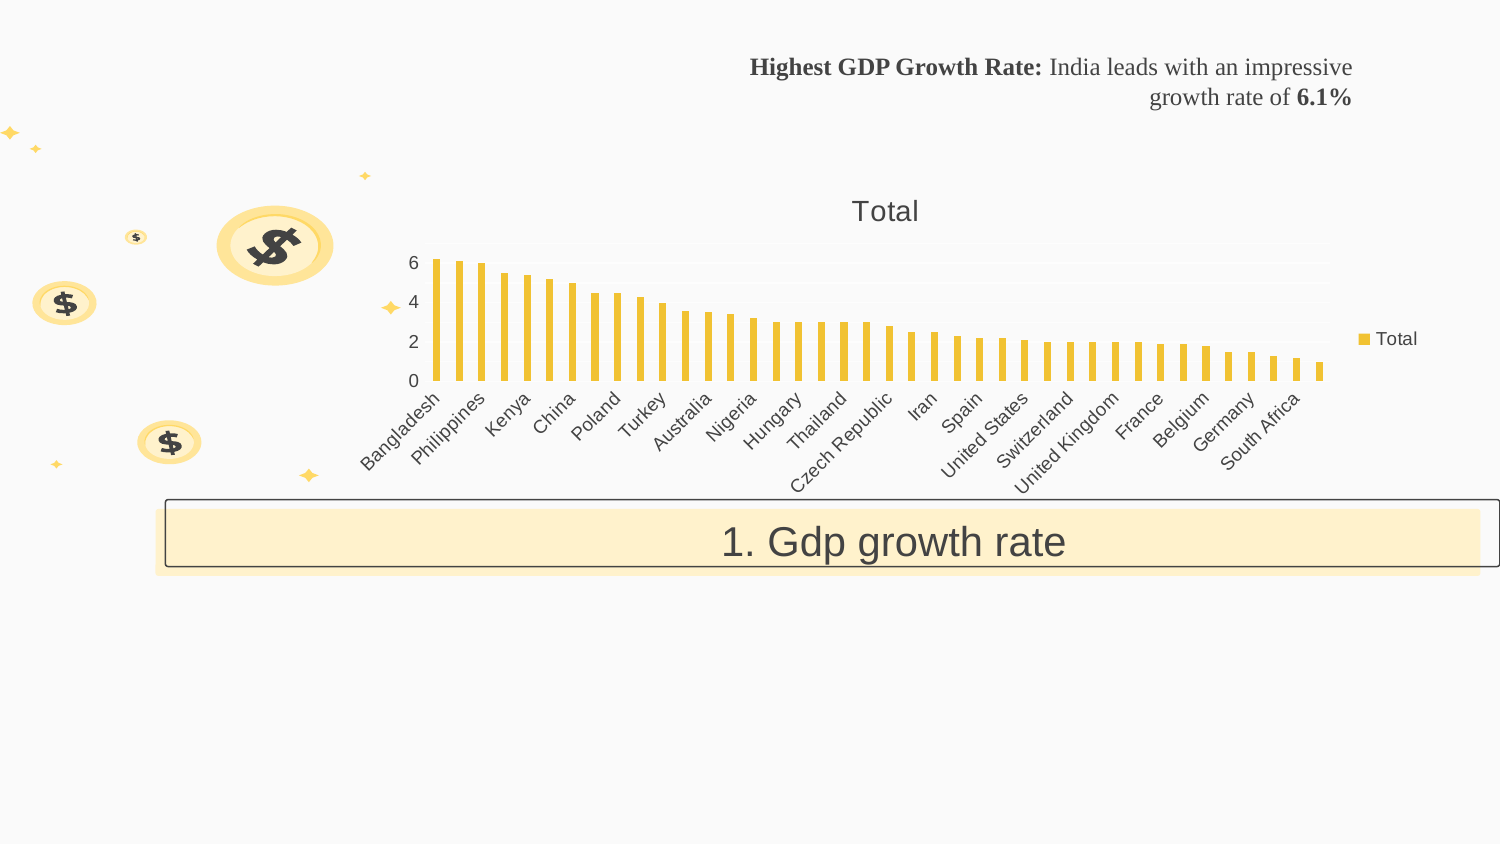

# 1. Gdp growth rate
Highest GDP Growth Rate: India leads with an impressive growth rate of 6.1%

### Chart:

| Category | Total |
|---|---|
| Bangladesh | 6.2 |
| India | 6.1 |
| Philippines | 6.0 |
| Vietnam | 5.5 |
| Kenya | 5.4 |
| Indonesia | 5.2 |
| China | 5.0 |
| Saudi Arabia | 4.5 |
| Poland | 4.5 |
| Singapore | 4.3 |
| Turkey | 4.0 |
| Colombia | 3.6 |
| Australia | 3.5 |
| Egypt | 3.4 |
| Nigeria | 3.2 |
| Peru | 3.0 |
| Hungary | 3.0 |
| Canada | 3.0 |
| Thailand | 3.0 |
| Israel | 3.0 |
| Czech Republic | 2.8 |
| Brazil | 2.5 |
| Iran | 2.5 |
| South Korea | 2.3 |
| Spain | 2.2 |
| Netherlands | 2.2 |
| United States | 2.1 |
| Argentina | 2.0 |
| Switzerland | 2.0 |
| Ukraine | 2.0 |
| United Kingdom | 2.0 |
| Mexico | 2.0 |
| France | 1.9 |
| Sweden | 1.9 |
| Belgium | 1.8 |
| Russia | 1.5 |
| Germany | 1.5 |
| Italy | 1.3 |
| South Africa | 1.2 |
| Japan | 1.0 |